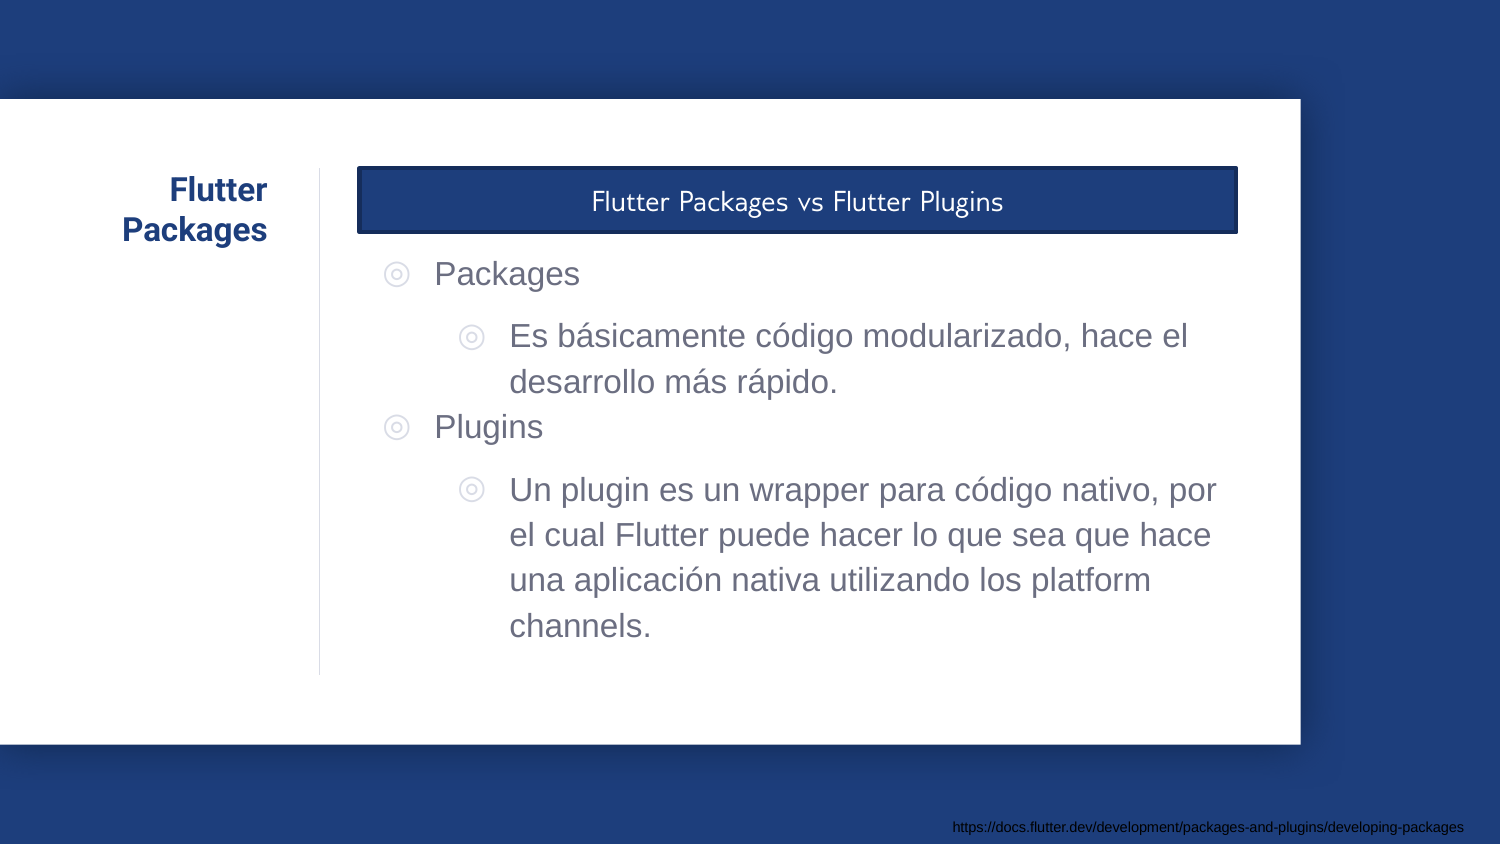

# Flutter Packages
Flutter Packages vs Flutter Plugins
Packages
Es básicamente código modularizado, hace el desarrollo más rápido.
Plugins
Un plugin es un wrapper para código nativo, por el cual Flutter puede hacer lo que sea que hace una aplicación nativa utilizando los platform channels.
https://docs.flutter.dev/development/packages-and-plugins/developing-packages